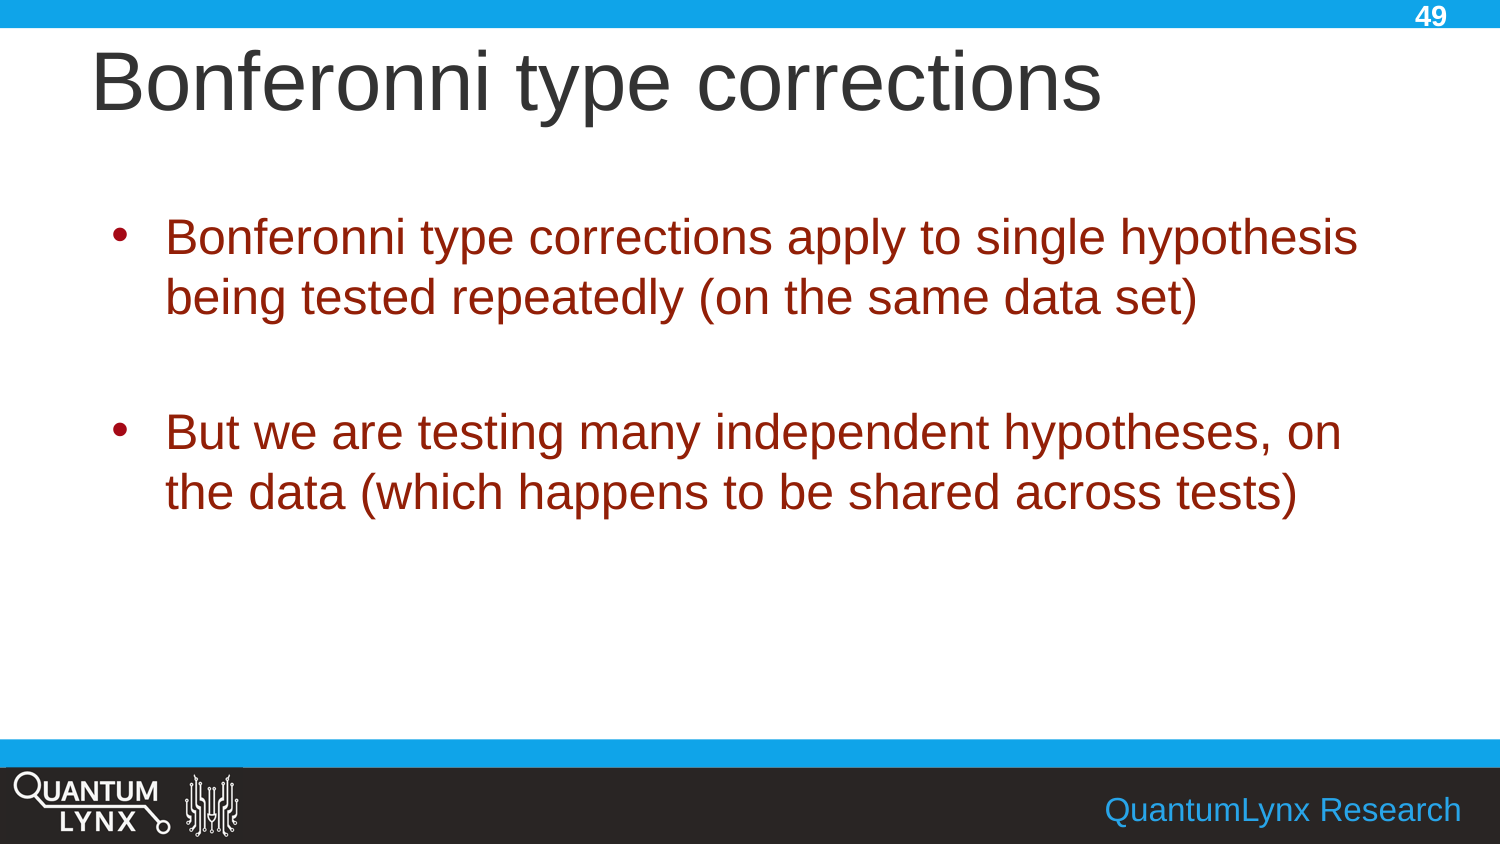

49
# Bonferonni type corrections
Bonferonni type corrections apply to single hypothesis being tested repeatedly (on the same data set)

But we are testing many independent hypotheses, on the data (which happens to be shared across tests)